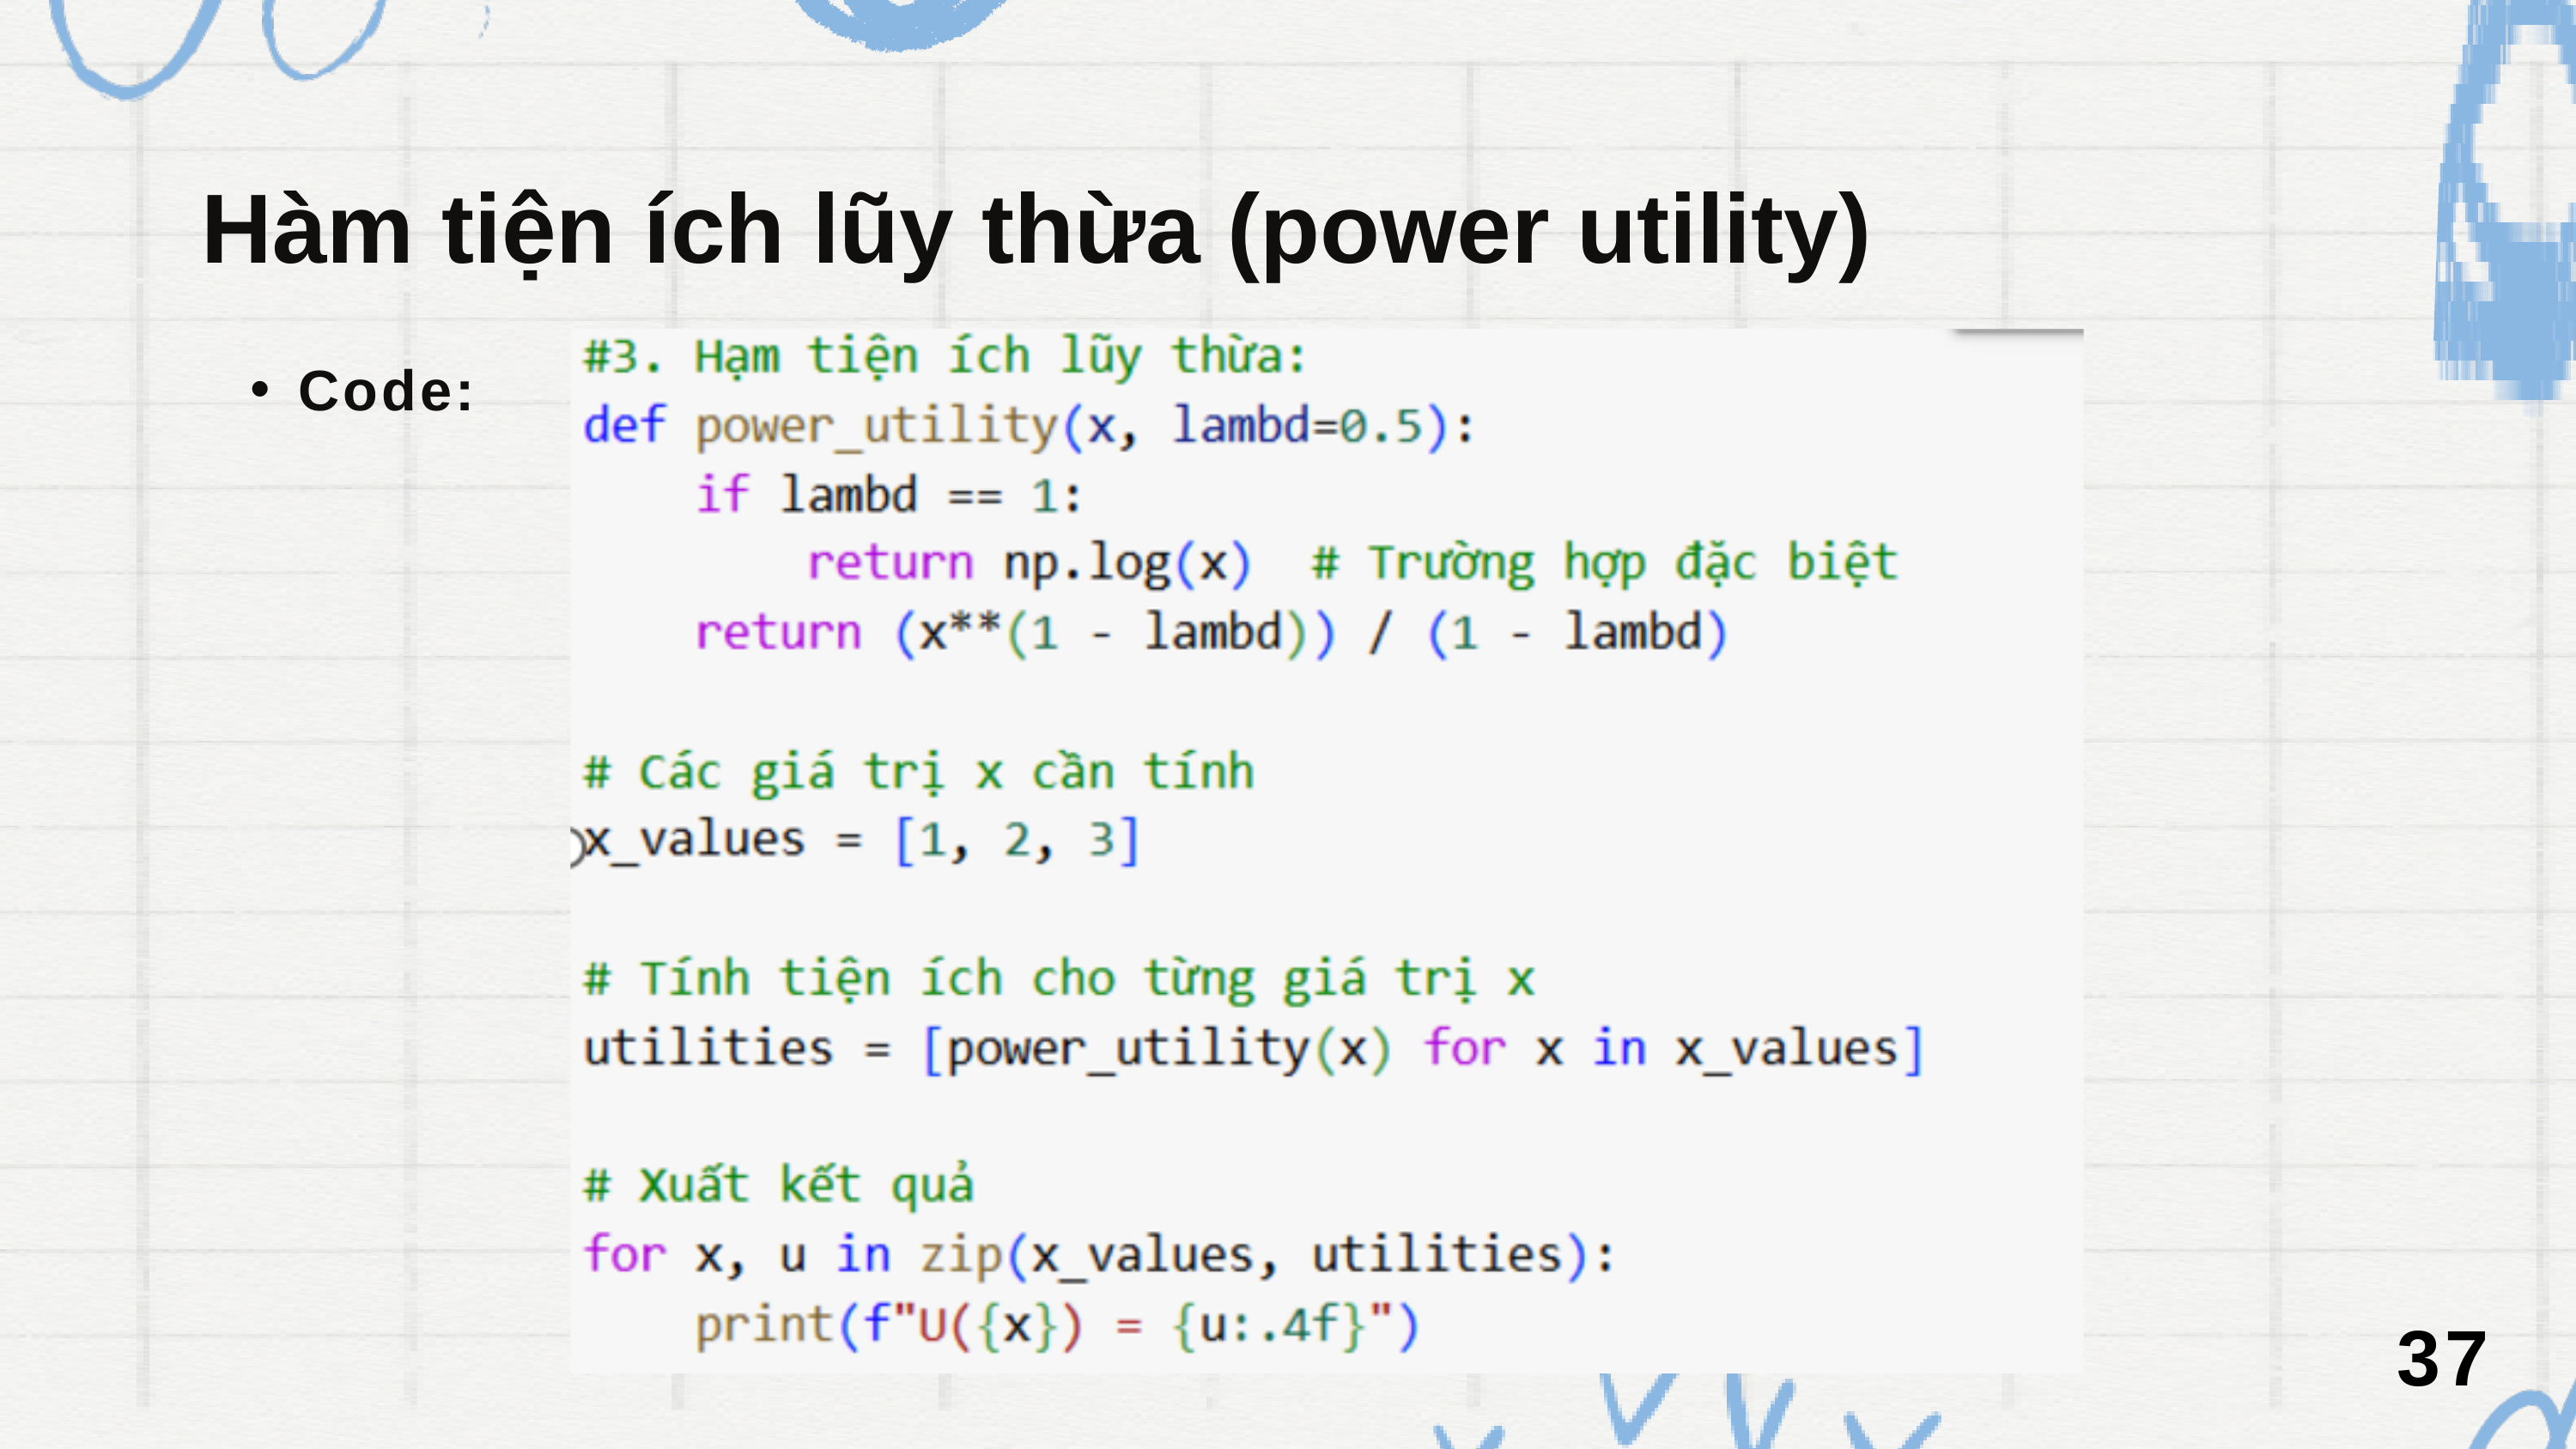

Hàm tiện ích lũy thừa (power utility)

Code:

37